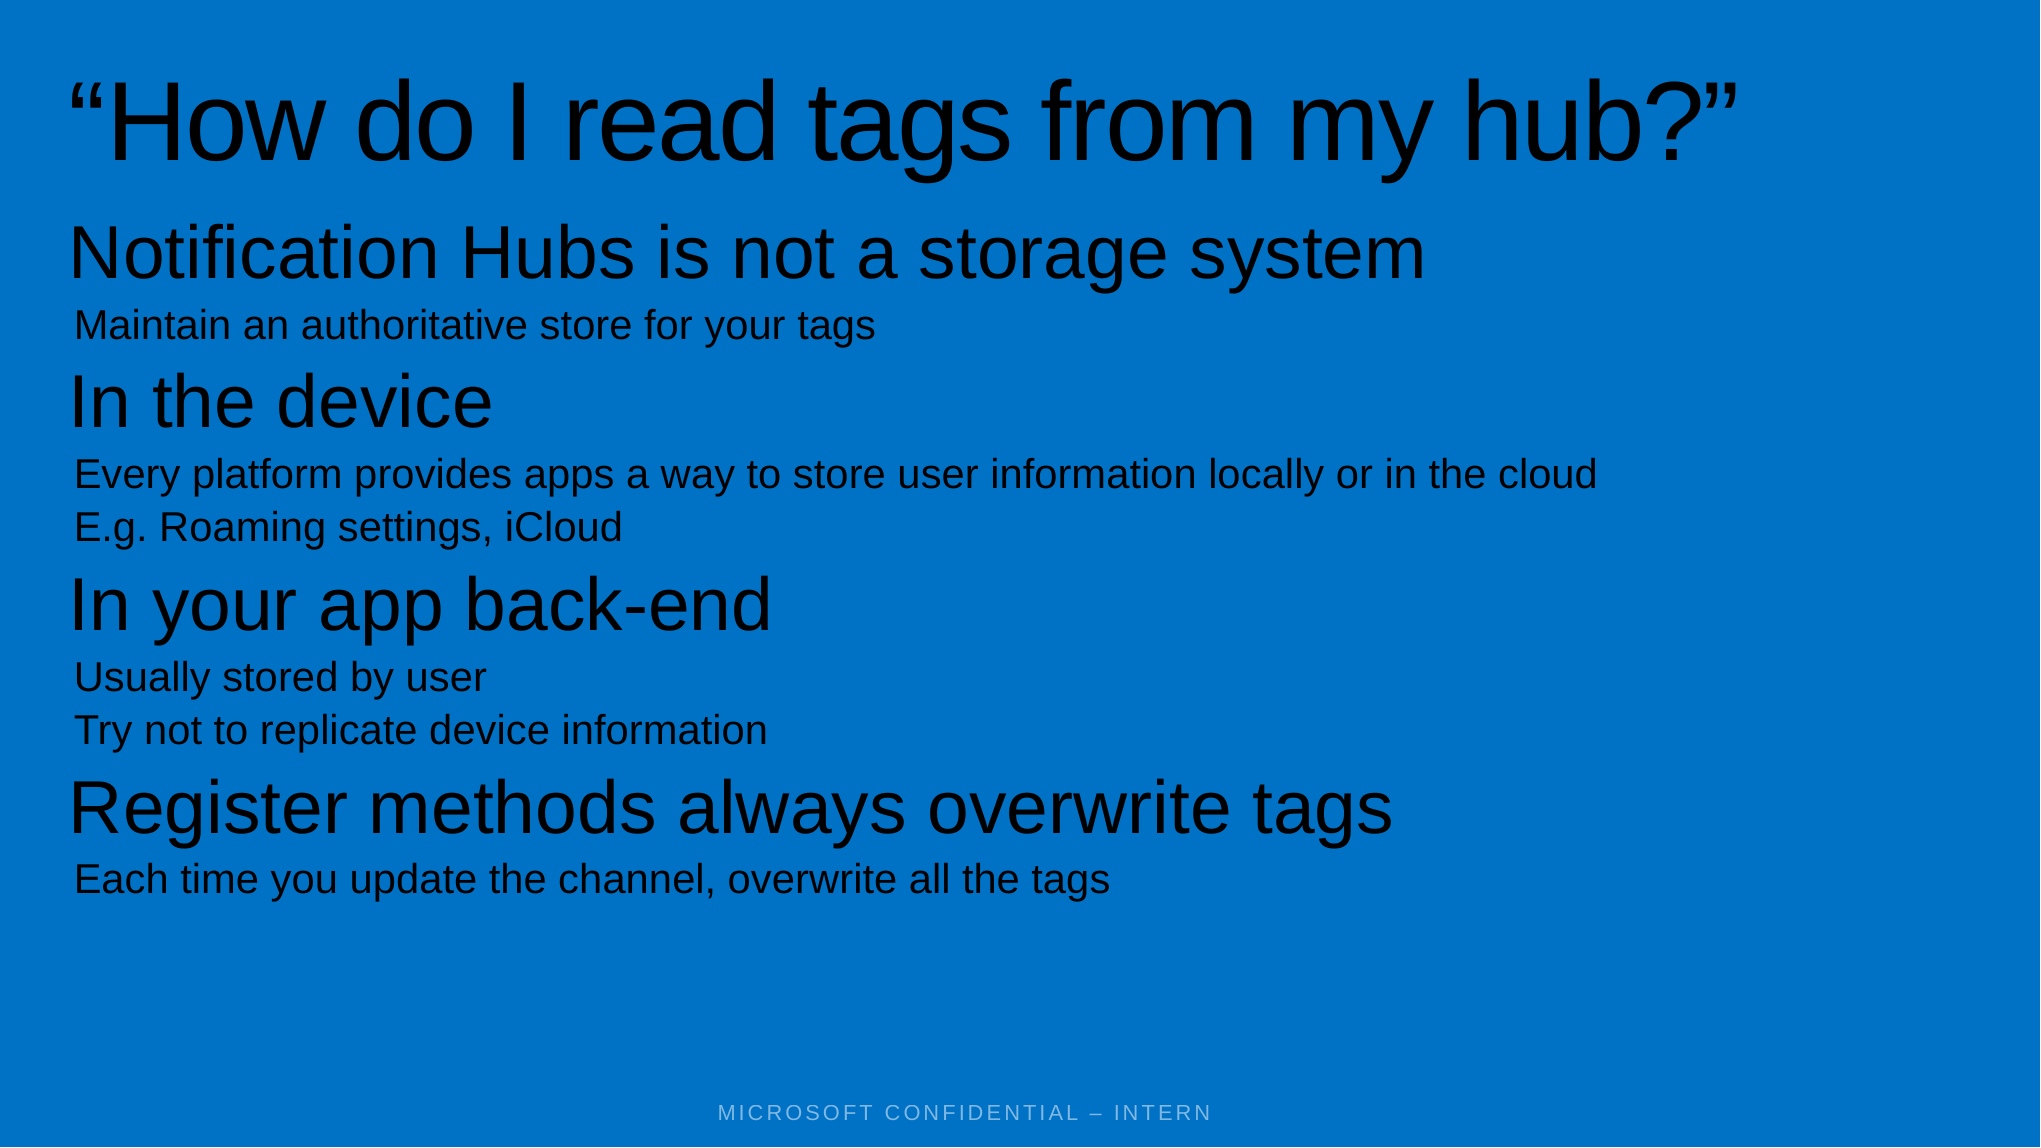

# “How do I read tags from my hub?”
Notification Hubs is not a storage system
Maintain an authoritative store for your tags
In the device
Every platform provides apps a way to store user information locally or in the cloud
E.g. Roaming settings, iCloud
In your app back-end
Usually stored by user
Try not to replicate device information
Register methods always overwrite tags
Each time you update the channel, overwrite all the tags